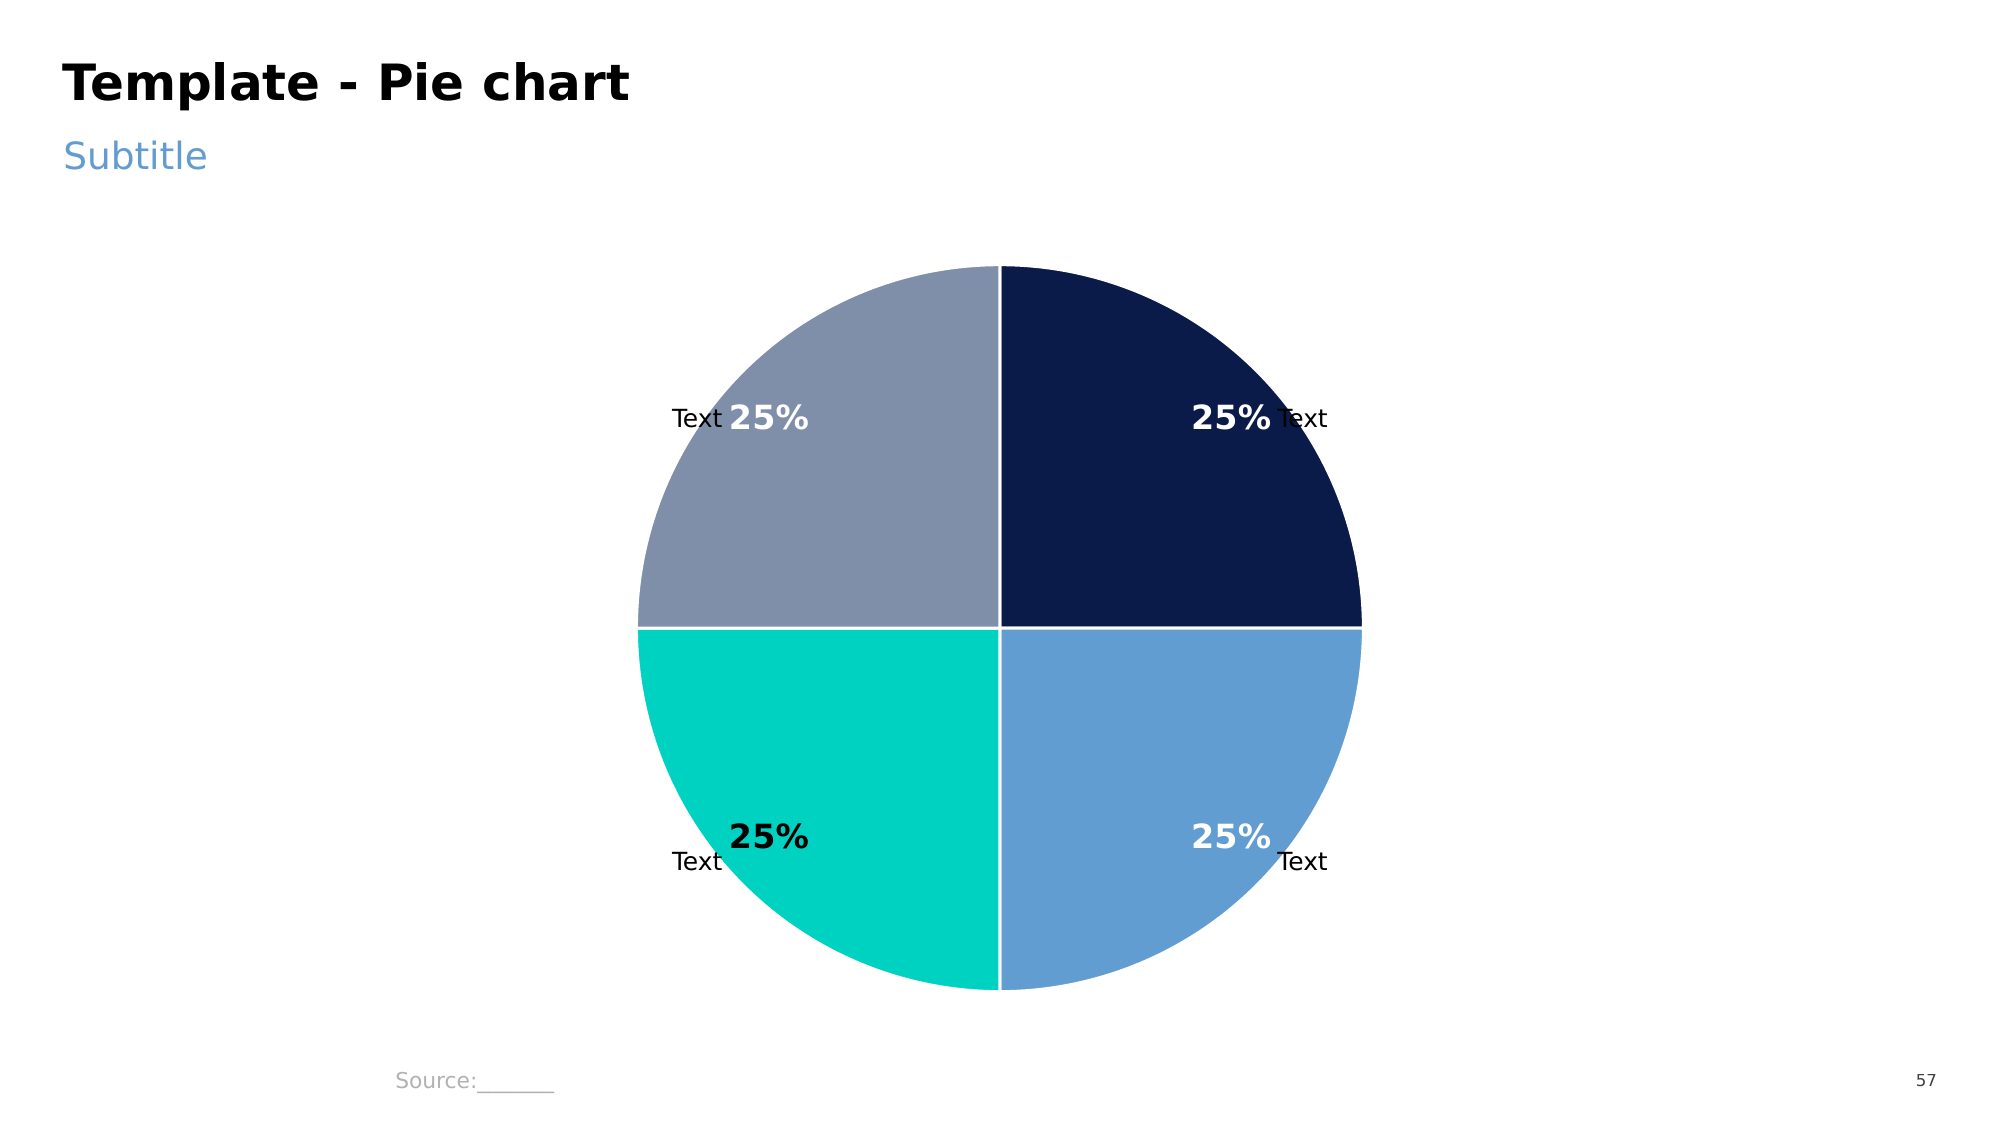

# Template - Pie chart
Subtitle

### Chart

| Category | Ventas |
|---|---|
| Text | 0.25 |
| Text | 0.25 |
| Text | 0.25 |
| Text | 0.25 |
Text
Text
Text
Text
Source:_______